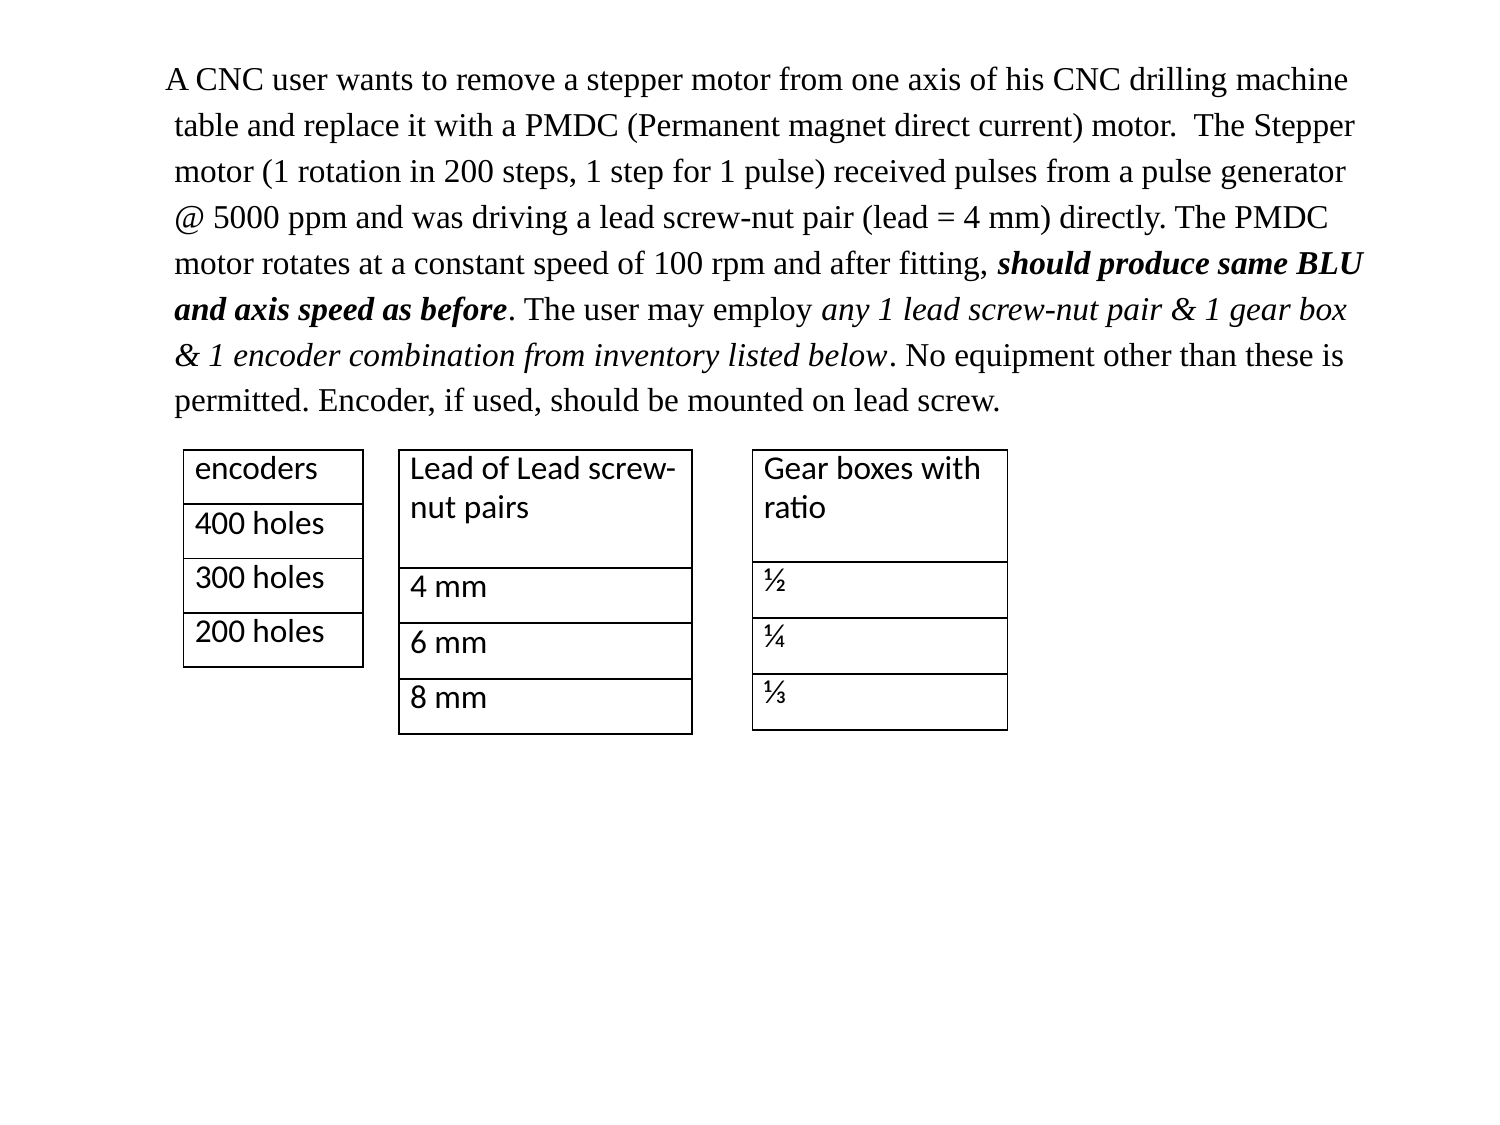

# A CNC user wants to remove a stepper motor from one axis of his CNC drilling machine table and replace it with a PMDC (Permanent magnet direct current) motor.  The Stepper motor (1 rotation in 200 steps, 1 step for 1 pulse) received pulses from a pulse generator @ 5000 ppm and was driving a lead screw-nut pair (lead = 4 mm) directly. The PMDC motor rotates at a constant speed of 100 rpm and after fitting, should produce same BLU and axis speed as before. The user may employ any 1 lead screw-nut pair & 1 gear box & 1 encoder combination from inventory listed below. No equipment other than these is permitted. Encoder, if used, should be mounted on lead screw.
| encoders |
| --- |
| 400 holes |
| 300 holes |
| 200 holes |
| Lead of Lead screw-nut pairs |
| --- |
| 4 mm |
| 6 mm |
| 8 mm |
| Gear boxes with ratio |
| --- |
| ½ |
| ¼ |
| ⅓ |